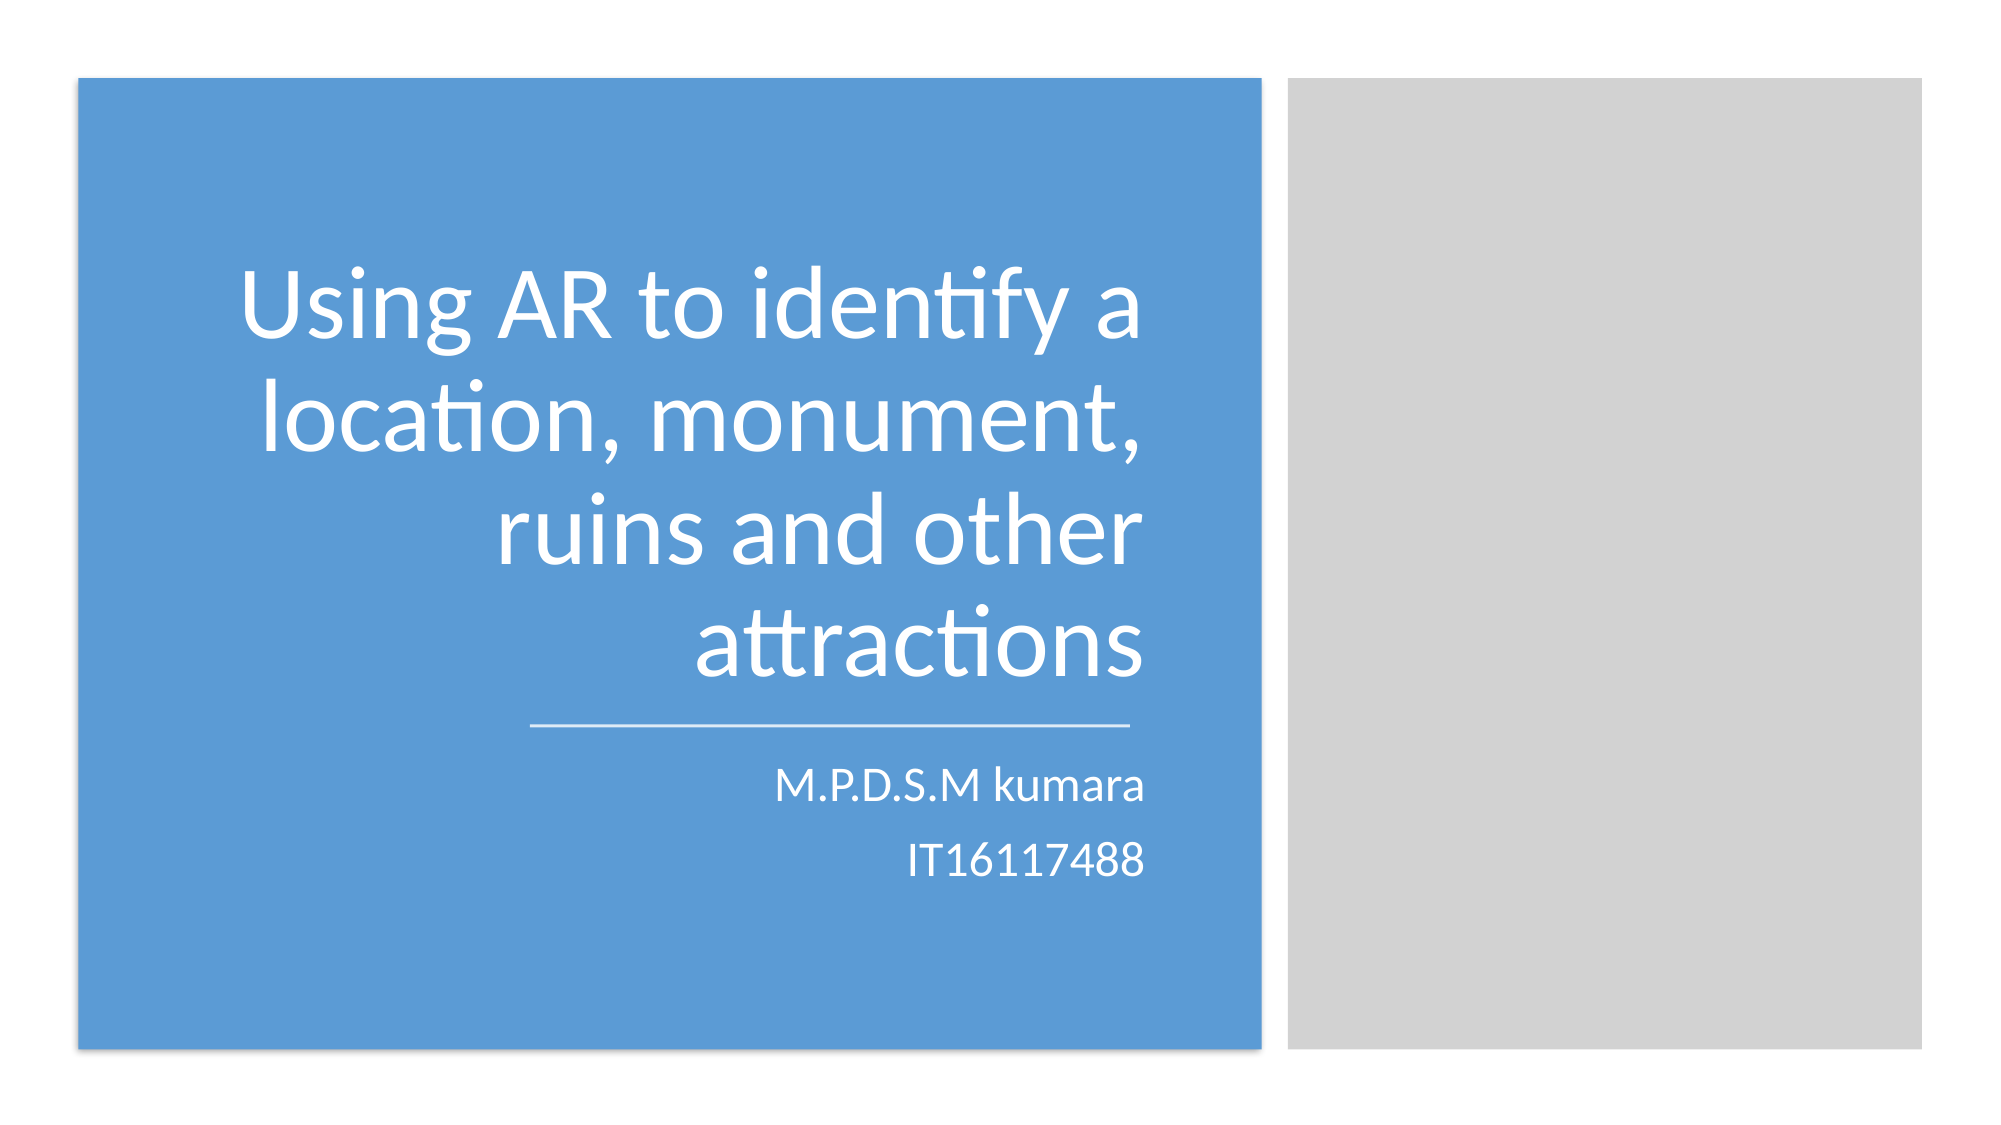

# Using AR to identify a location, monument, ruins and other attractions
                                                M.P.D.S.M kumara
                                    IT16117488